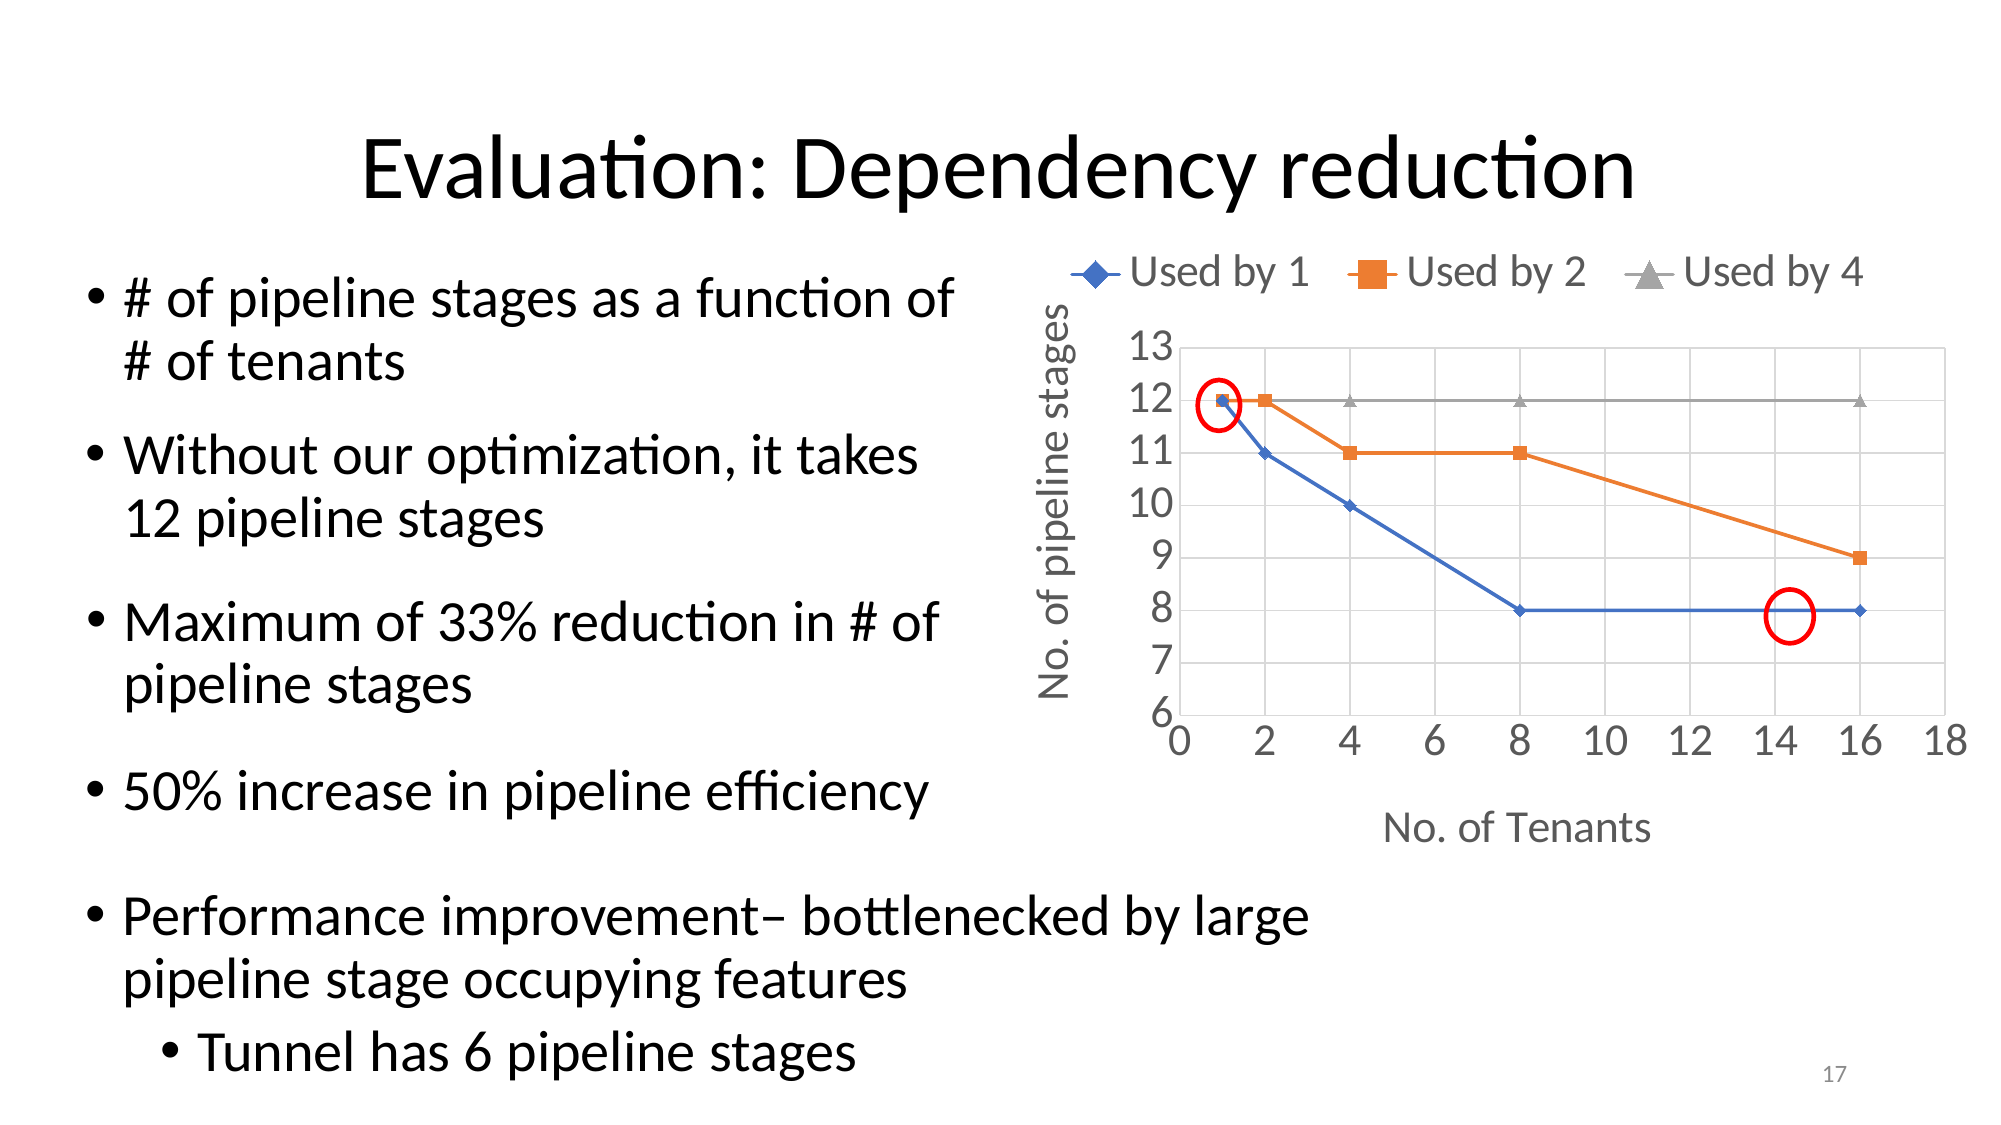

# Evaluation: Dependency reduction

### Chart

| Category | Used by 1 | Used by 2 | Used by 4 |
|---|---|---|---|
# of pipeline stages as a function of # of tenants

Without our optimization, it takes 12 pipeline stages
Maximum of 33% reduction in # of pipeline stages

50% increase in pipeline efficiency
Performance improvement– bottlenecked by large pipeline stage occupying features
Tunnel has 6 pipeline stages

17